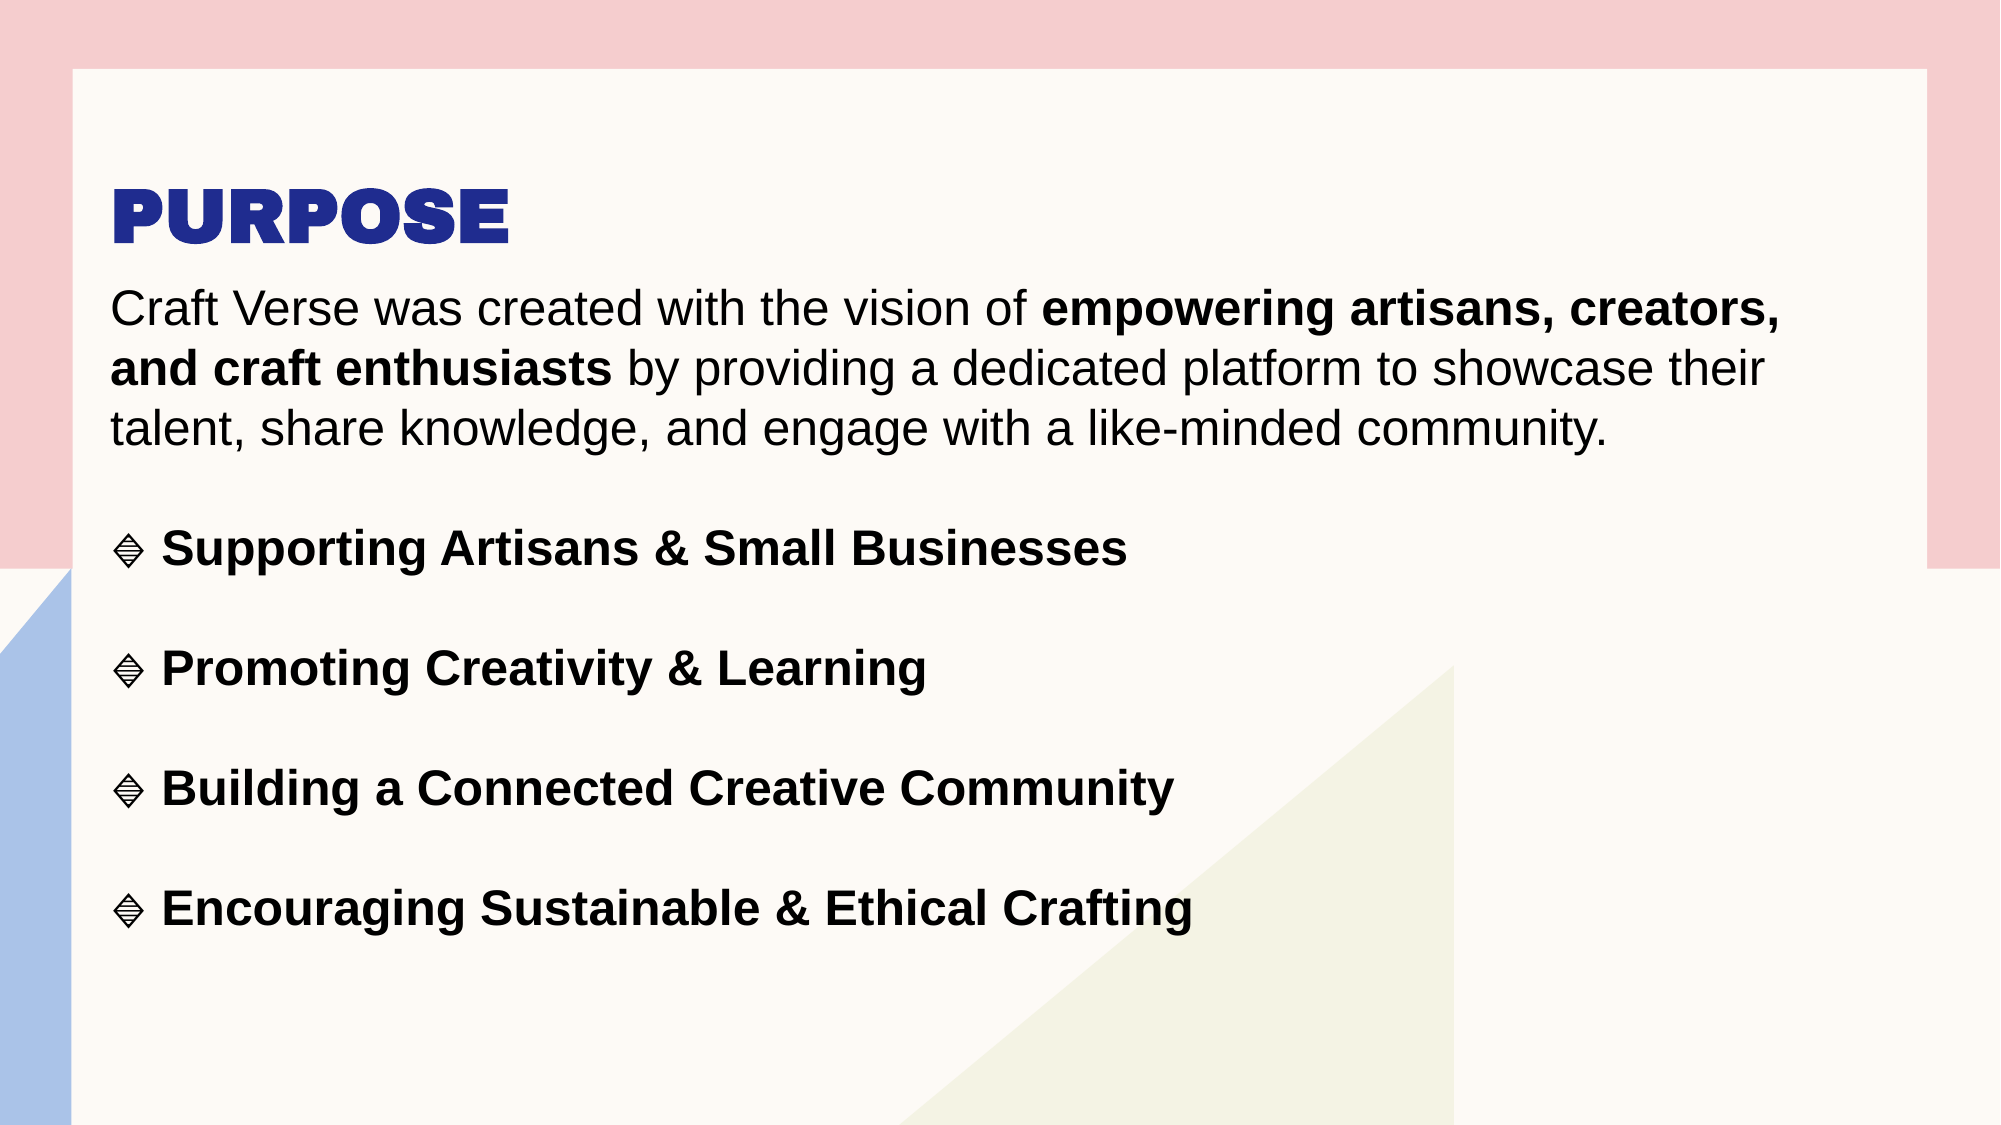

# purpose
Craft Verse was created with the vision of empowering artisans, creators, and craft enthusiasts by providing a dedicated platform to showcase their talent, share knowledge, and engage with a like-minded community.

🔹 Supporting Artisans & Small Businesses
🔹 Promoting Creativity & Learning
🔹 Building a Connected Creative Community
🔹 Encouraging Sustainable & Ethical Crafting